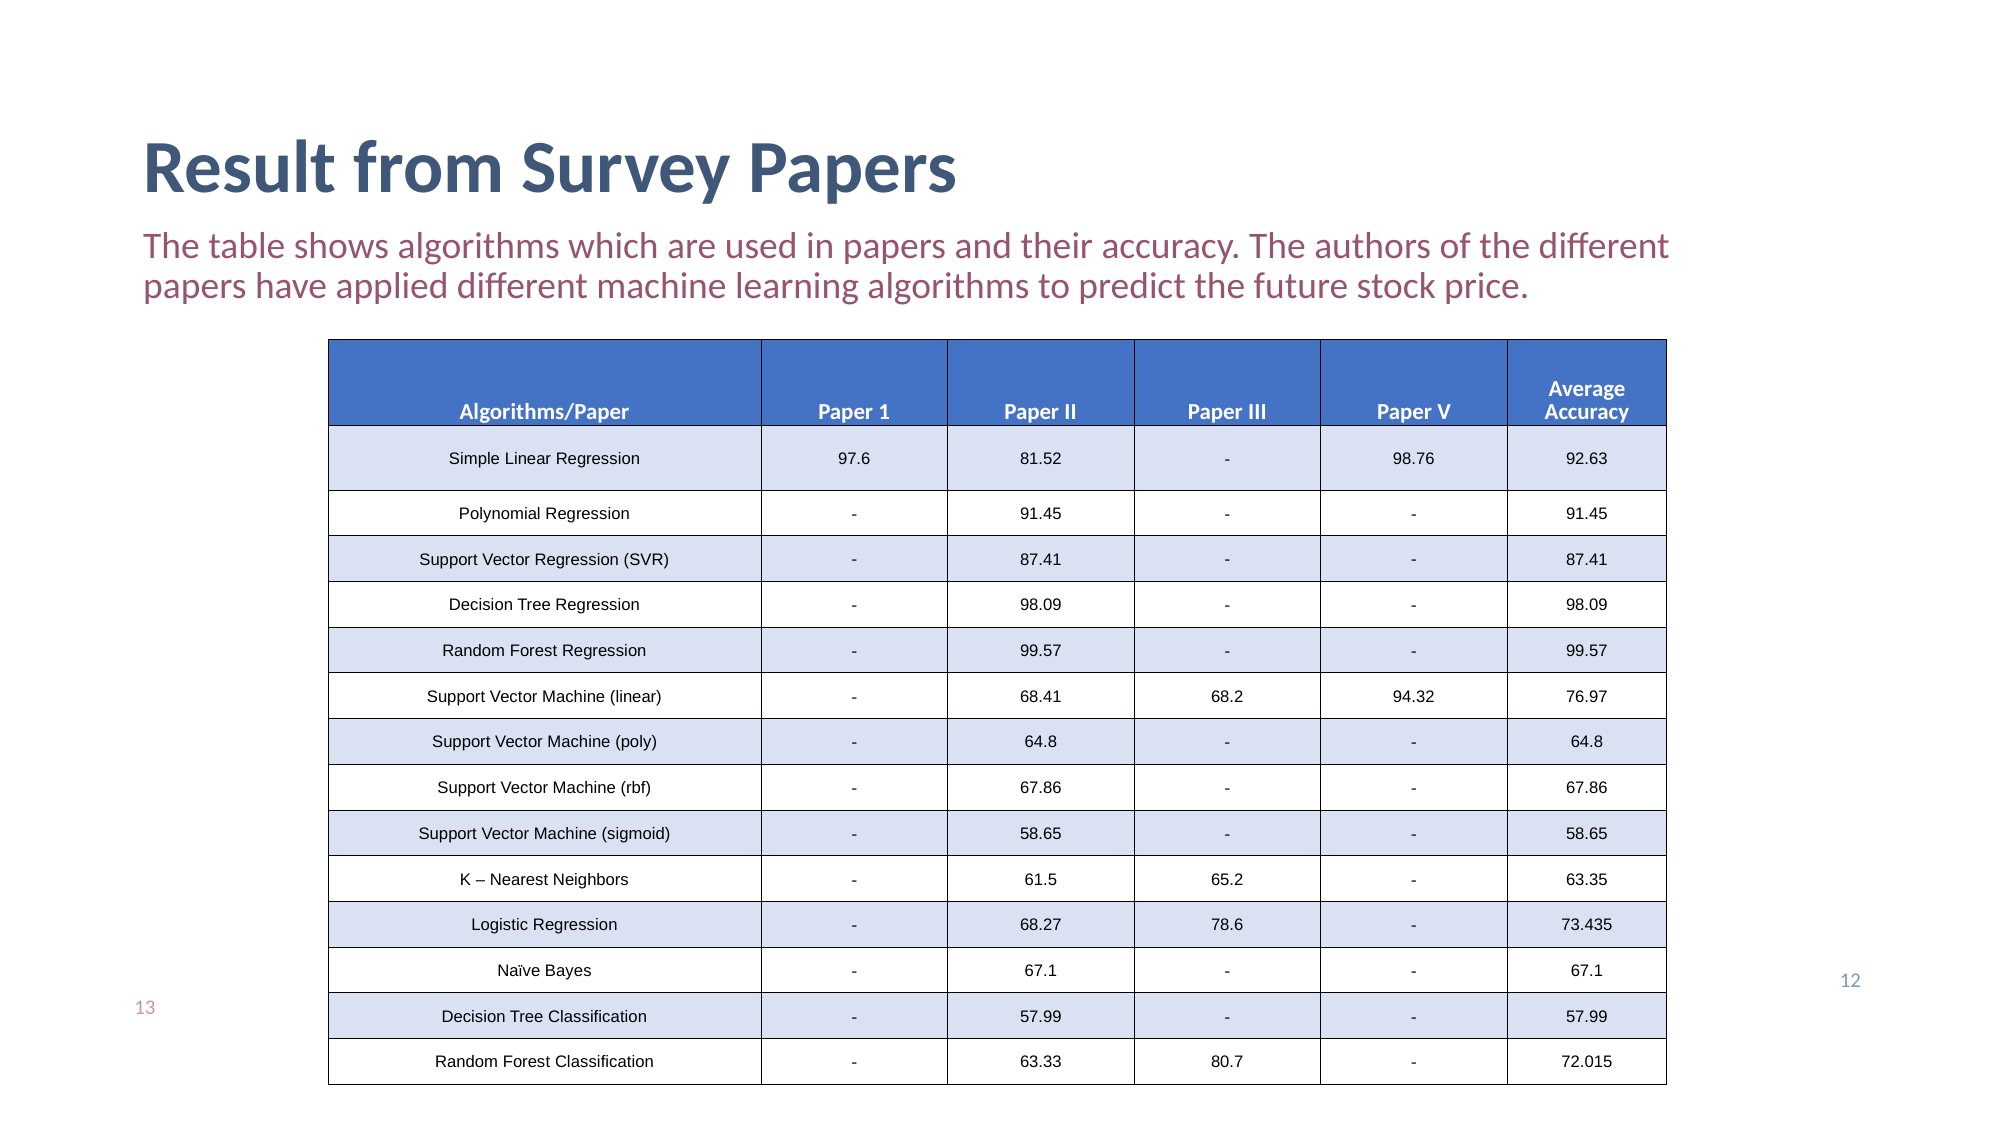

# Result from Survey Papers
The table shows algorithms which are used in papers and their accuracy. The authors of the different papers have applied different machine learning algorithms to predict the future stock price.
| Algorithms/Paper | Paper 1 | Paper II | Paper III | Paper V | Average Accuracy |
| --- | --- | --- | --- | --- | --- |
| Simple Linear Regression | 97.6 | 81.52 | - | 98.76 | 92.63 |
| Polynomial Regression | - | 91.45 | - | - | 91.45 |
| Support Vector Regression (SVR) | - | 87.41 | - | - | 87.41 |
| Decision Tree Regression | - | 98.09 | - | - | 98.09 |
| Random Forest Regression | - | 99.57 | - | - | 99.57 |
| Support Vector Machine (linear) | - | 68.41 | 68.2 | 94.32 | 76.97 |
| Support Vector Machine (poly) | - | 64.8 | - | - | 64.8 |
| Support Vector Machine (rbf) | - | 67.86 | - | - | 67.86 |
| Support Vector Machine (sigmoid) | - | 58.65 | - | - | 58.65 |
| K – Nearest Neighbors | - | 61.5 | 65.2 | - | 63.35 |
| Logistic Regression | - | 68.27 | 78.6 | - | 73.435 |
| Naïve Bayes | - | 67.1 | - | - | 67.1 |
| Decision Tree Classification | - | 57.99 | - | - | 57.99 |
| Random Forest Classification | - | 63.33 | 80.7 | - | 72.015 |
12
13